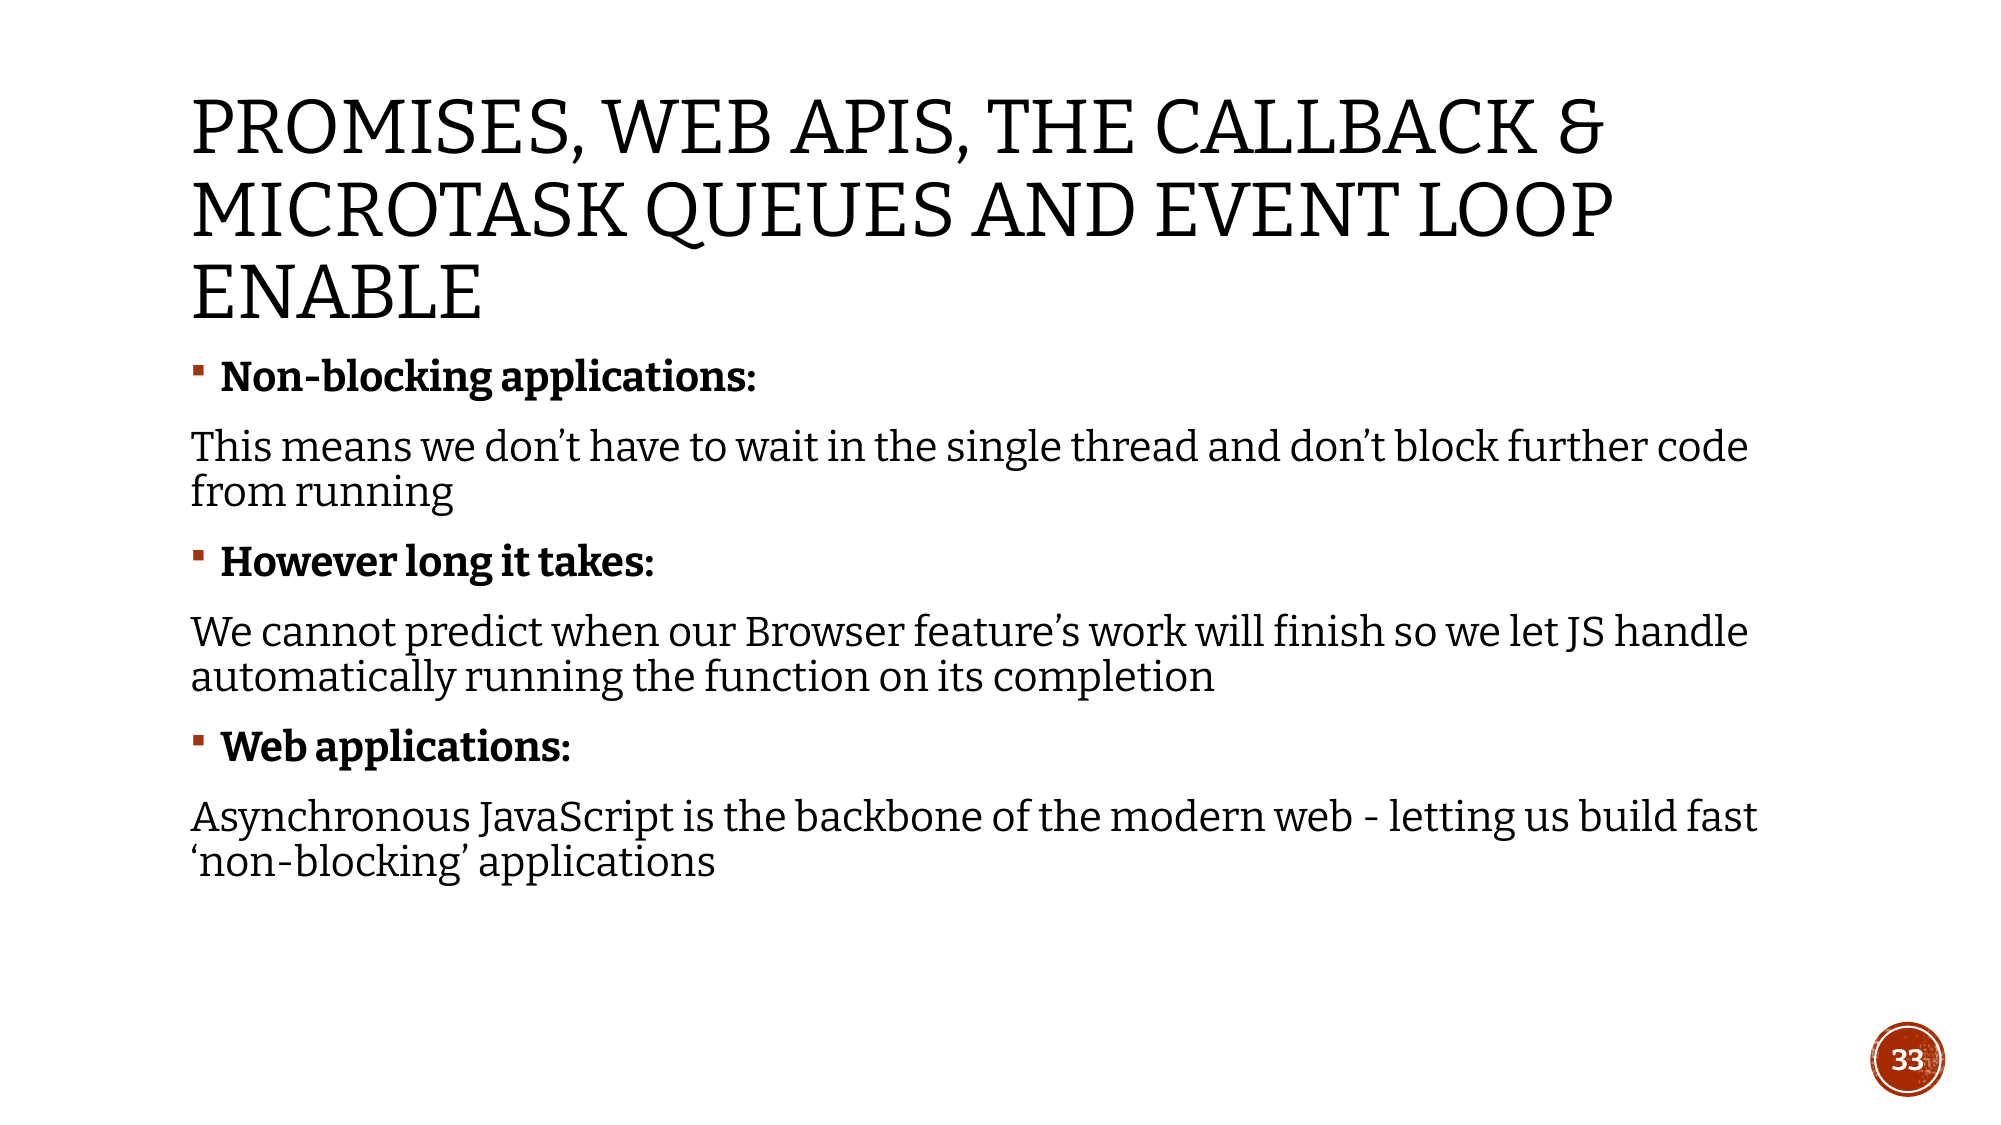

# Promises, Web APIs, the Callback & Microtask Queues and Event loop enable
Non-blocking applications:
This means we don’t have to wait in the single thread and don’t block further code from running
However long it takes:
We cannot predict when our Browser feature’s work will finish so we let JS handle automatically running the function on its completion
Web applications:
Asynchronous JavaScript is the backbone of the modern web - letting us build fast ‘non-blocking’ applications
33